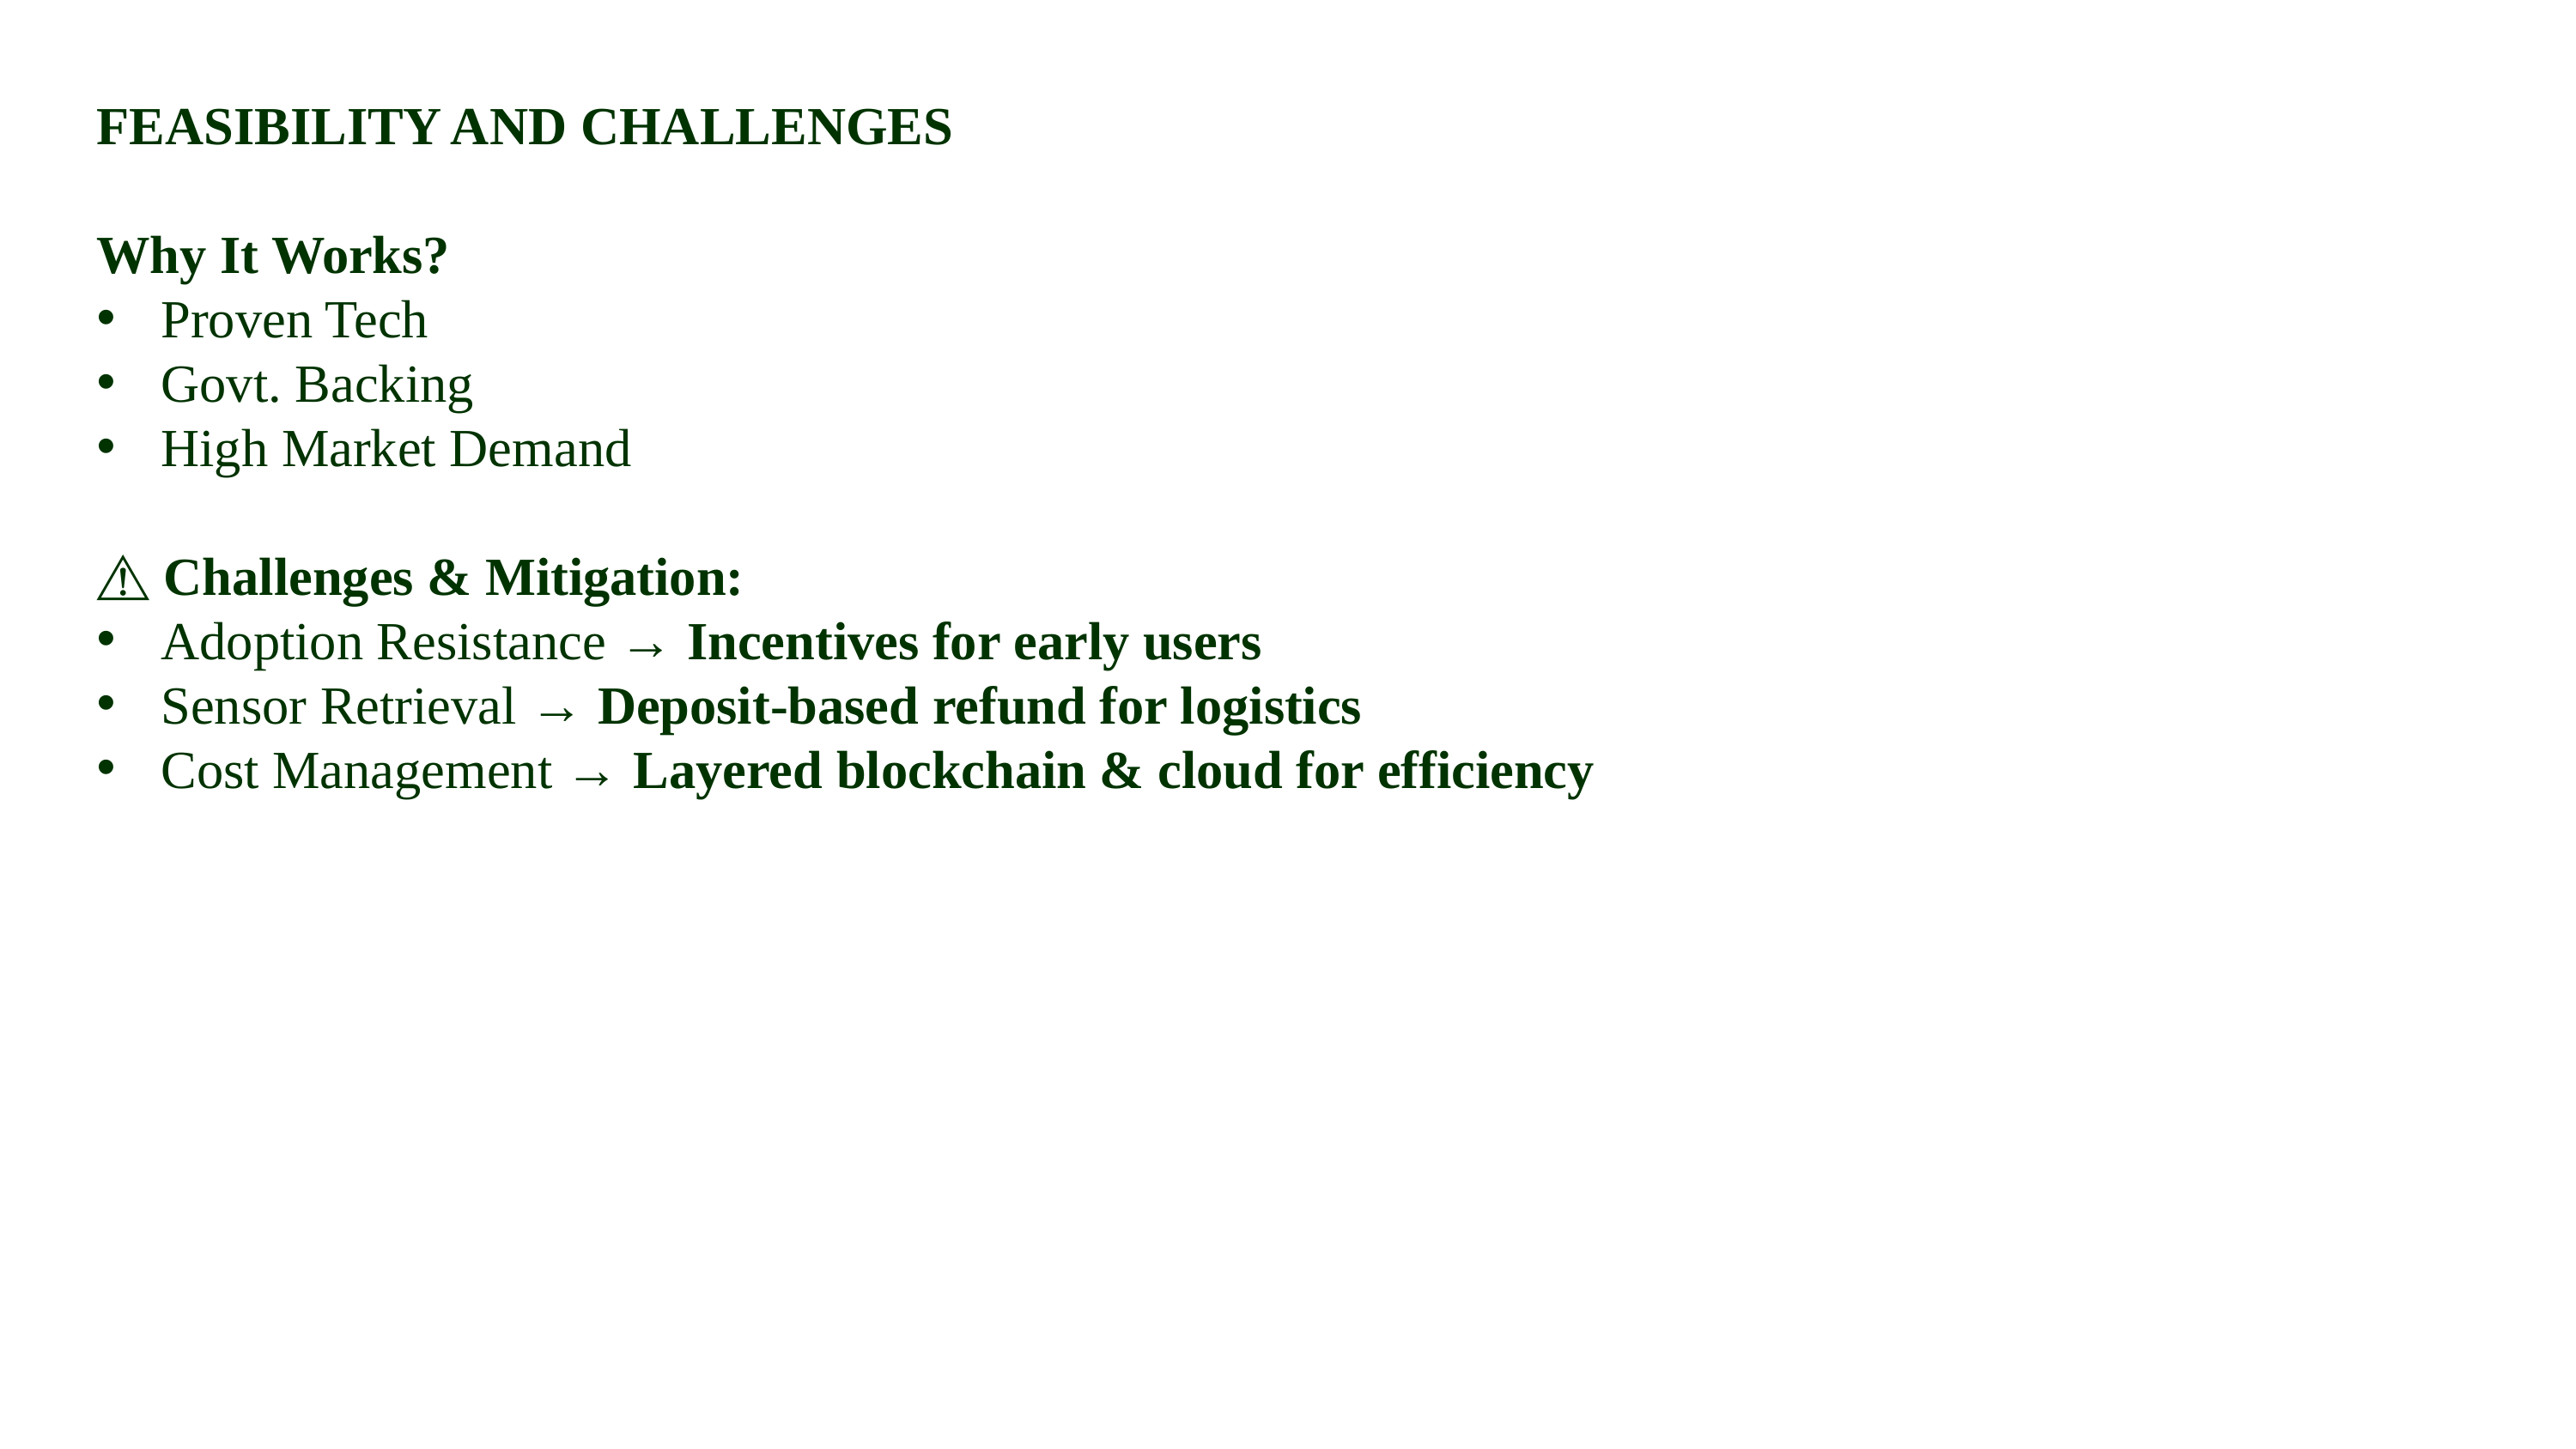

FEASIBILITY AND CHALLENGES

Why It Works?
Proven Tech
Govt. Backing
High Market Demand
⚠ Challenges & Mitigation:
Adoption Resistance → Incentives for early users
Sensor Retrieval → Deposit-based refund for logistics
Cost Management → Layered blockchain & cloud for efficiency